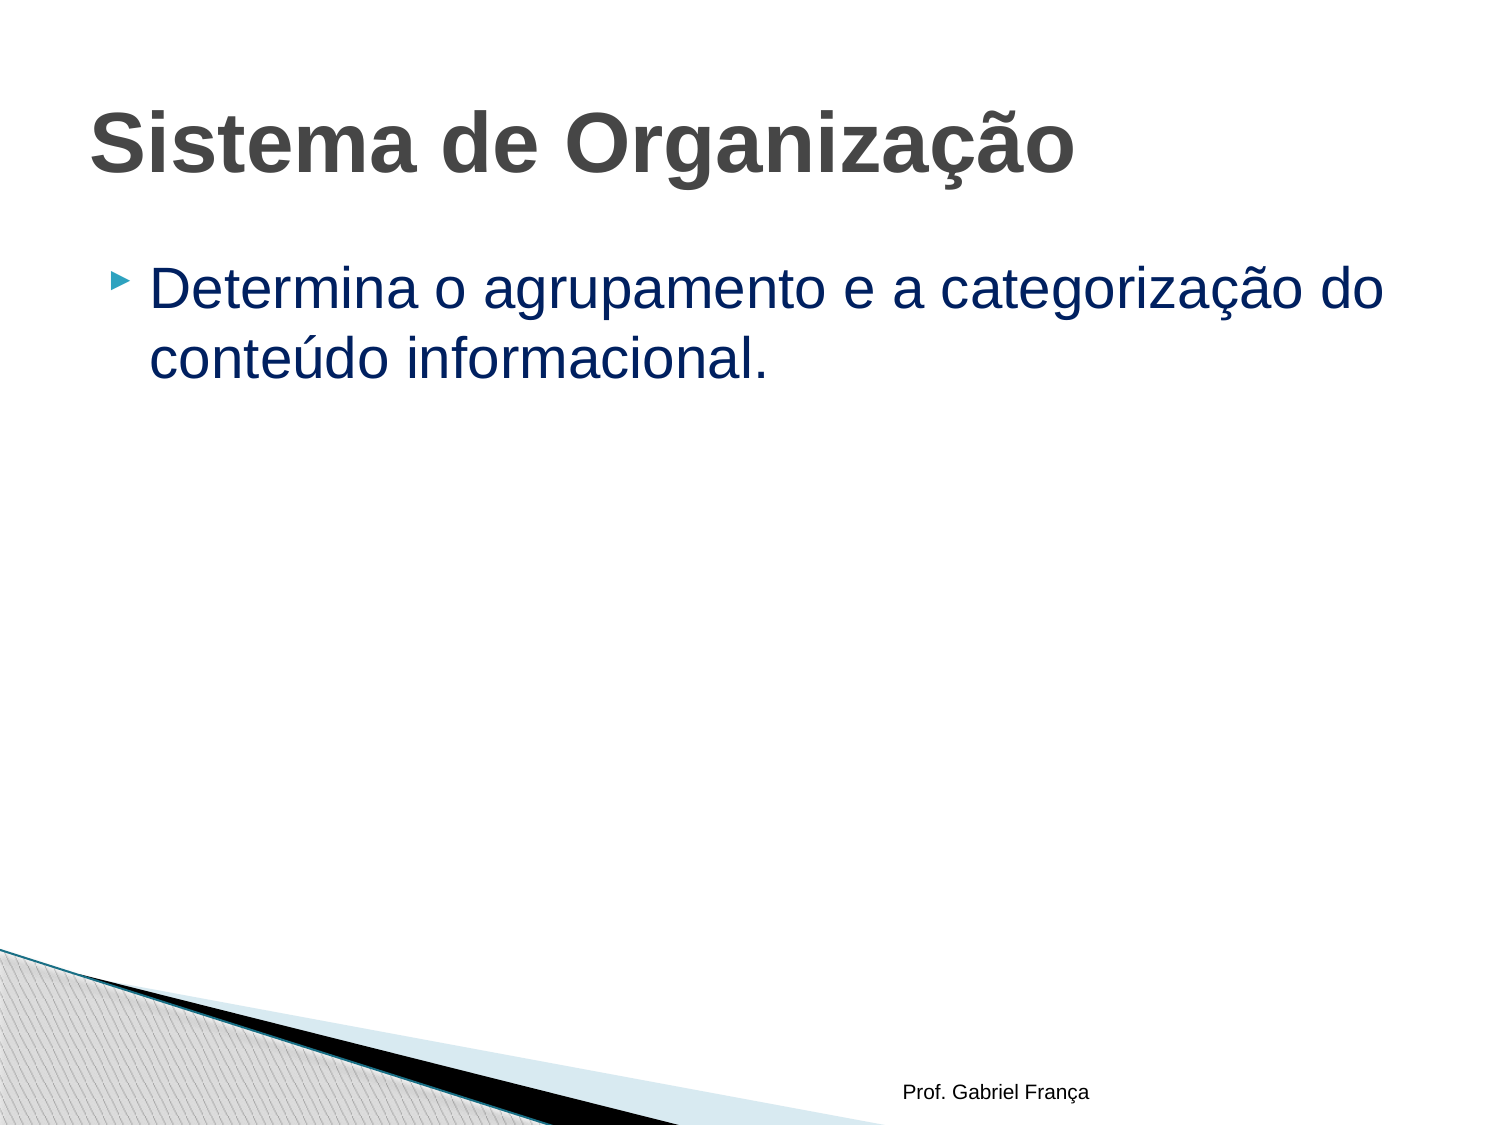

# Sistema de Organização
Determina o agrupamento e a categorização do conteúdo informacional.

Prof. Gabriel França